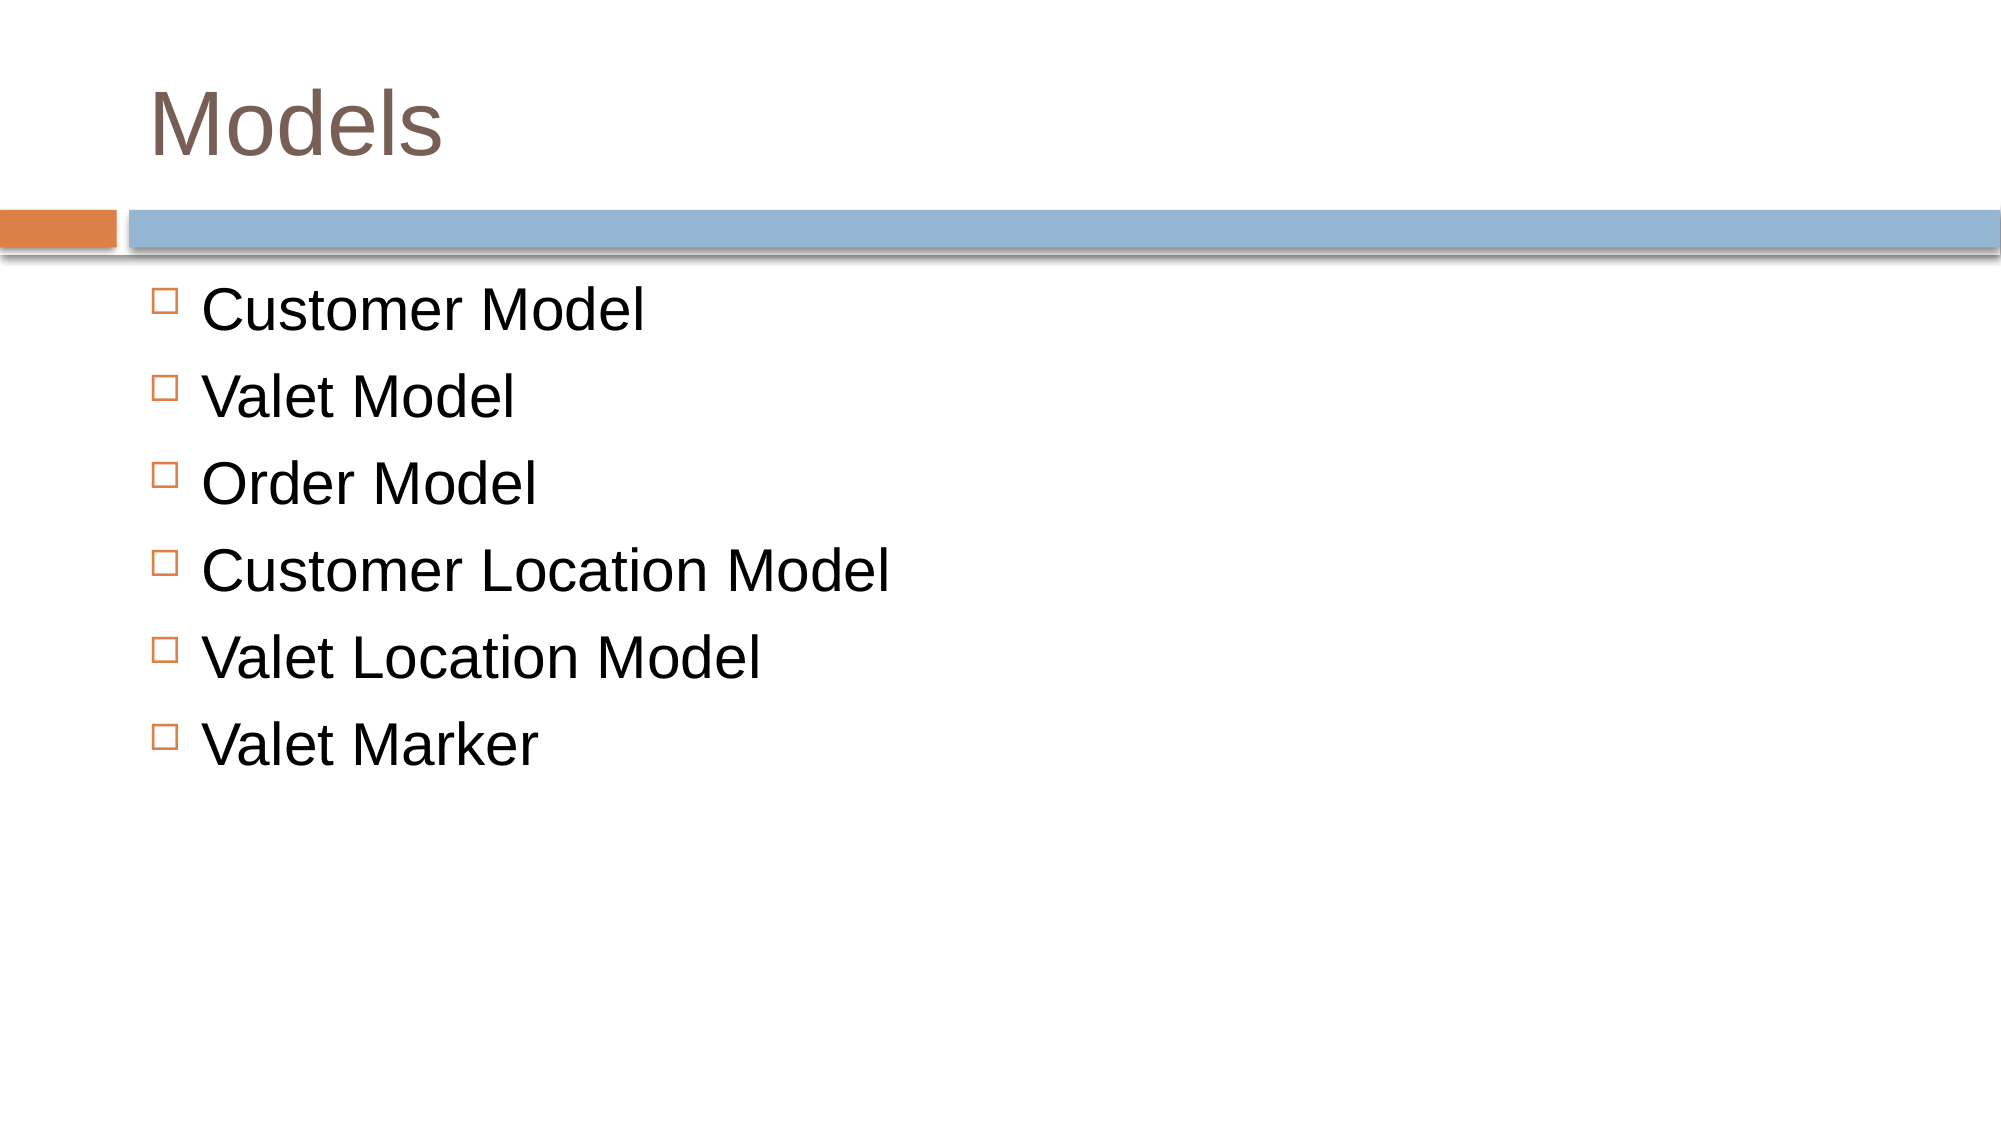

# Models
Customer Model
Valet Model
Order Model
Customer Location Model
Valet Location Model
Valet Marker